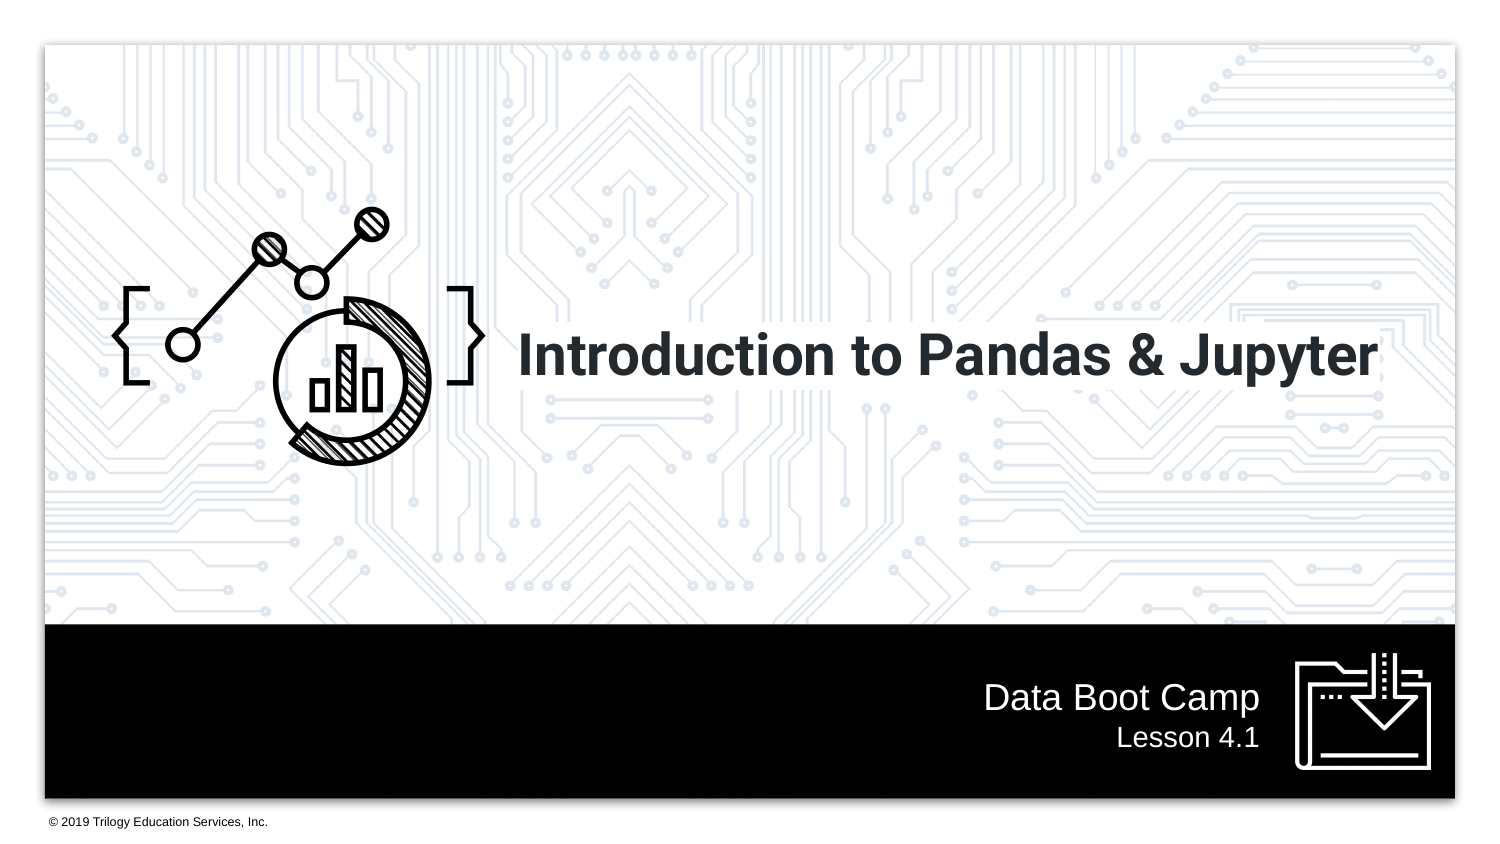

Introduction to Pandas & Jupyter

# Lesson 4.1